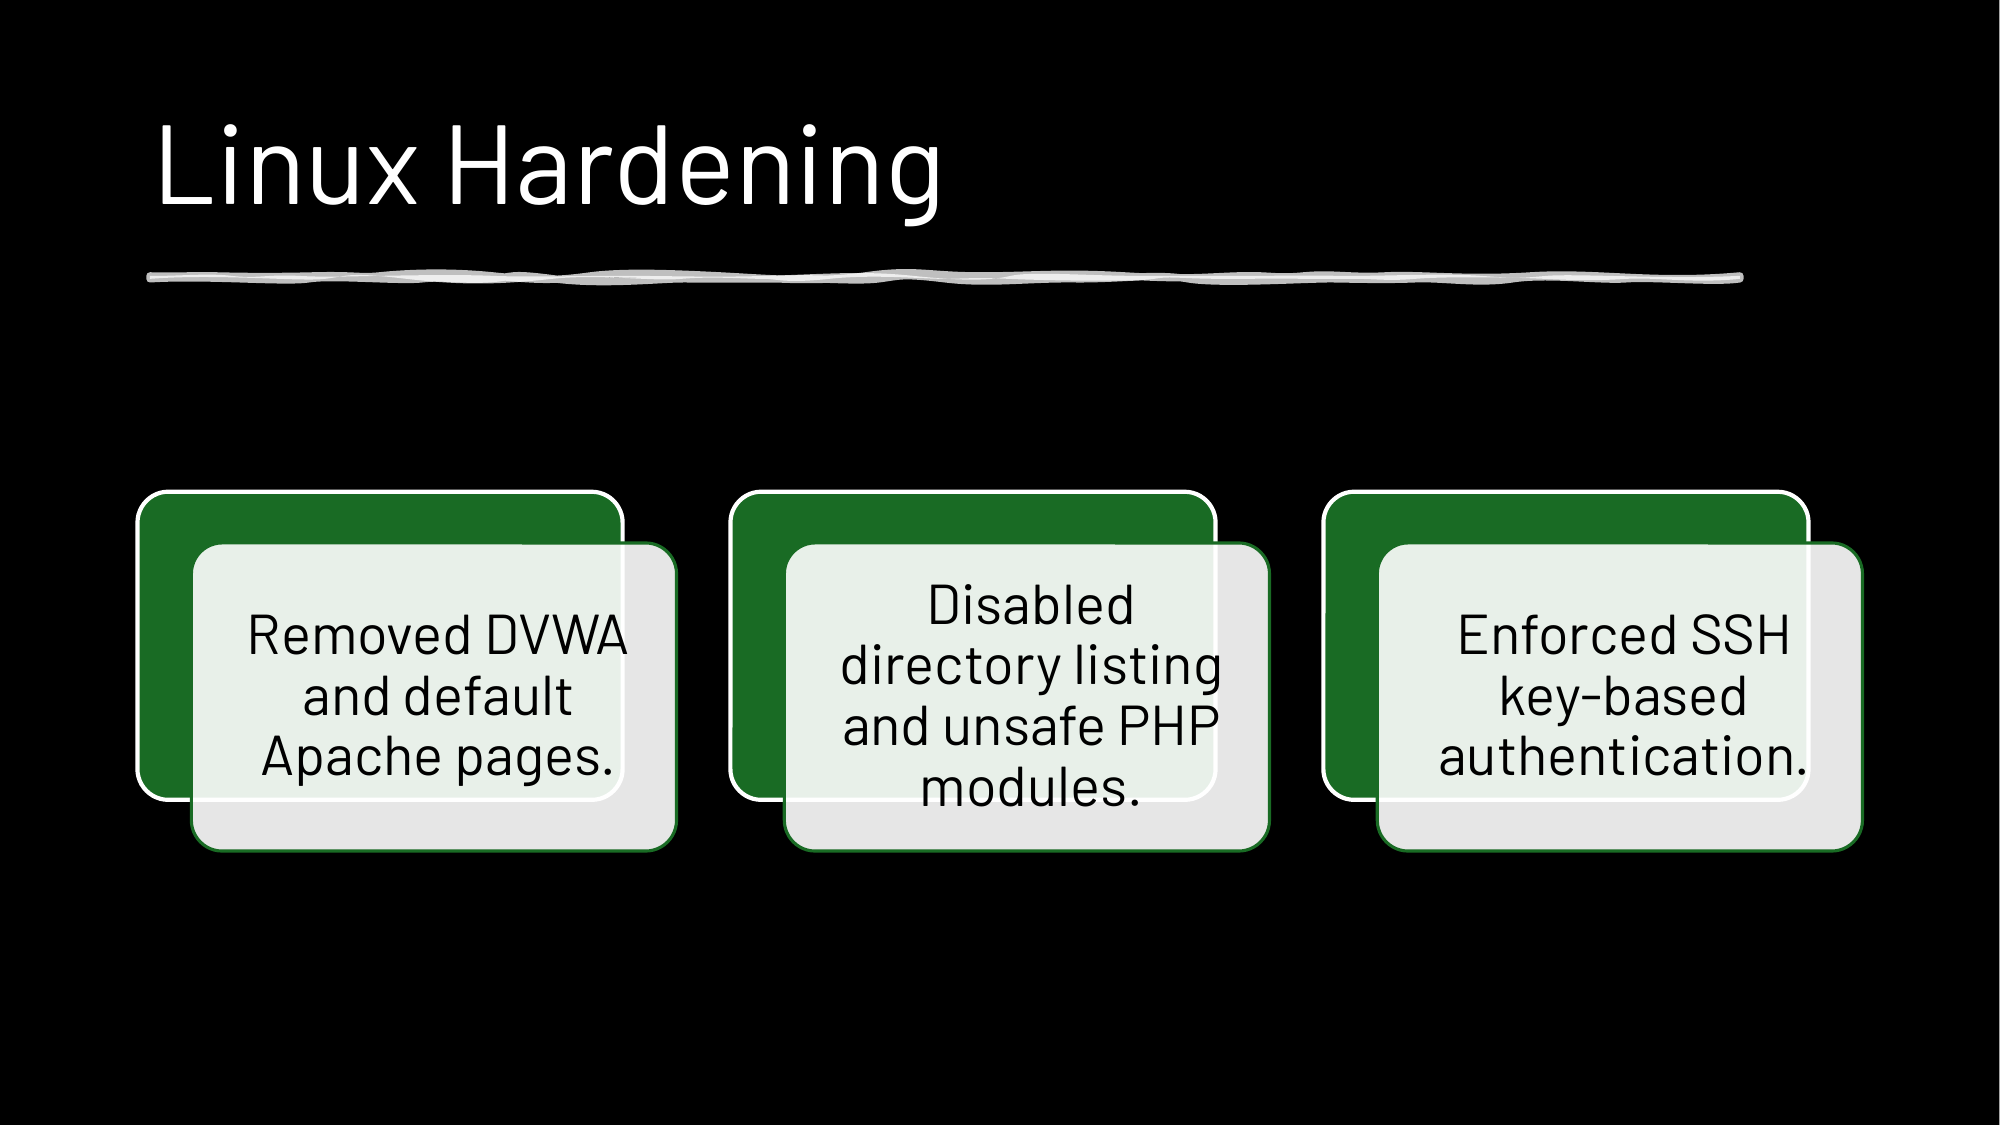

# Linux Hardening

Removed DVWA and default Apache pages.
Disabled directory listing and unsafe PHP modules.
Enforced SSH key-based authentication.